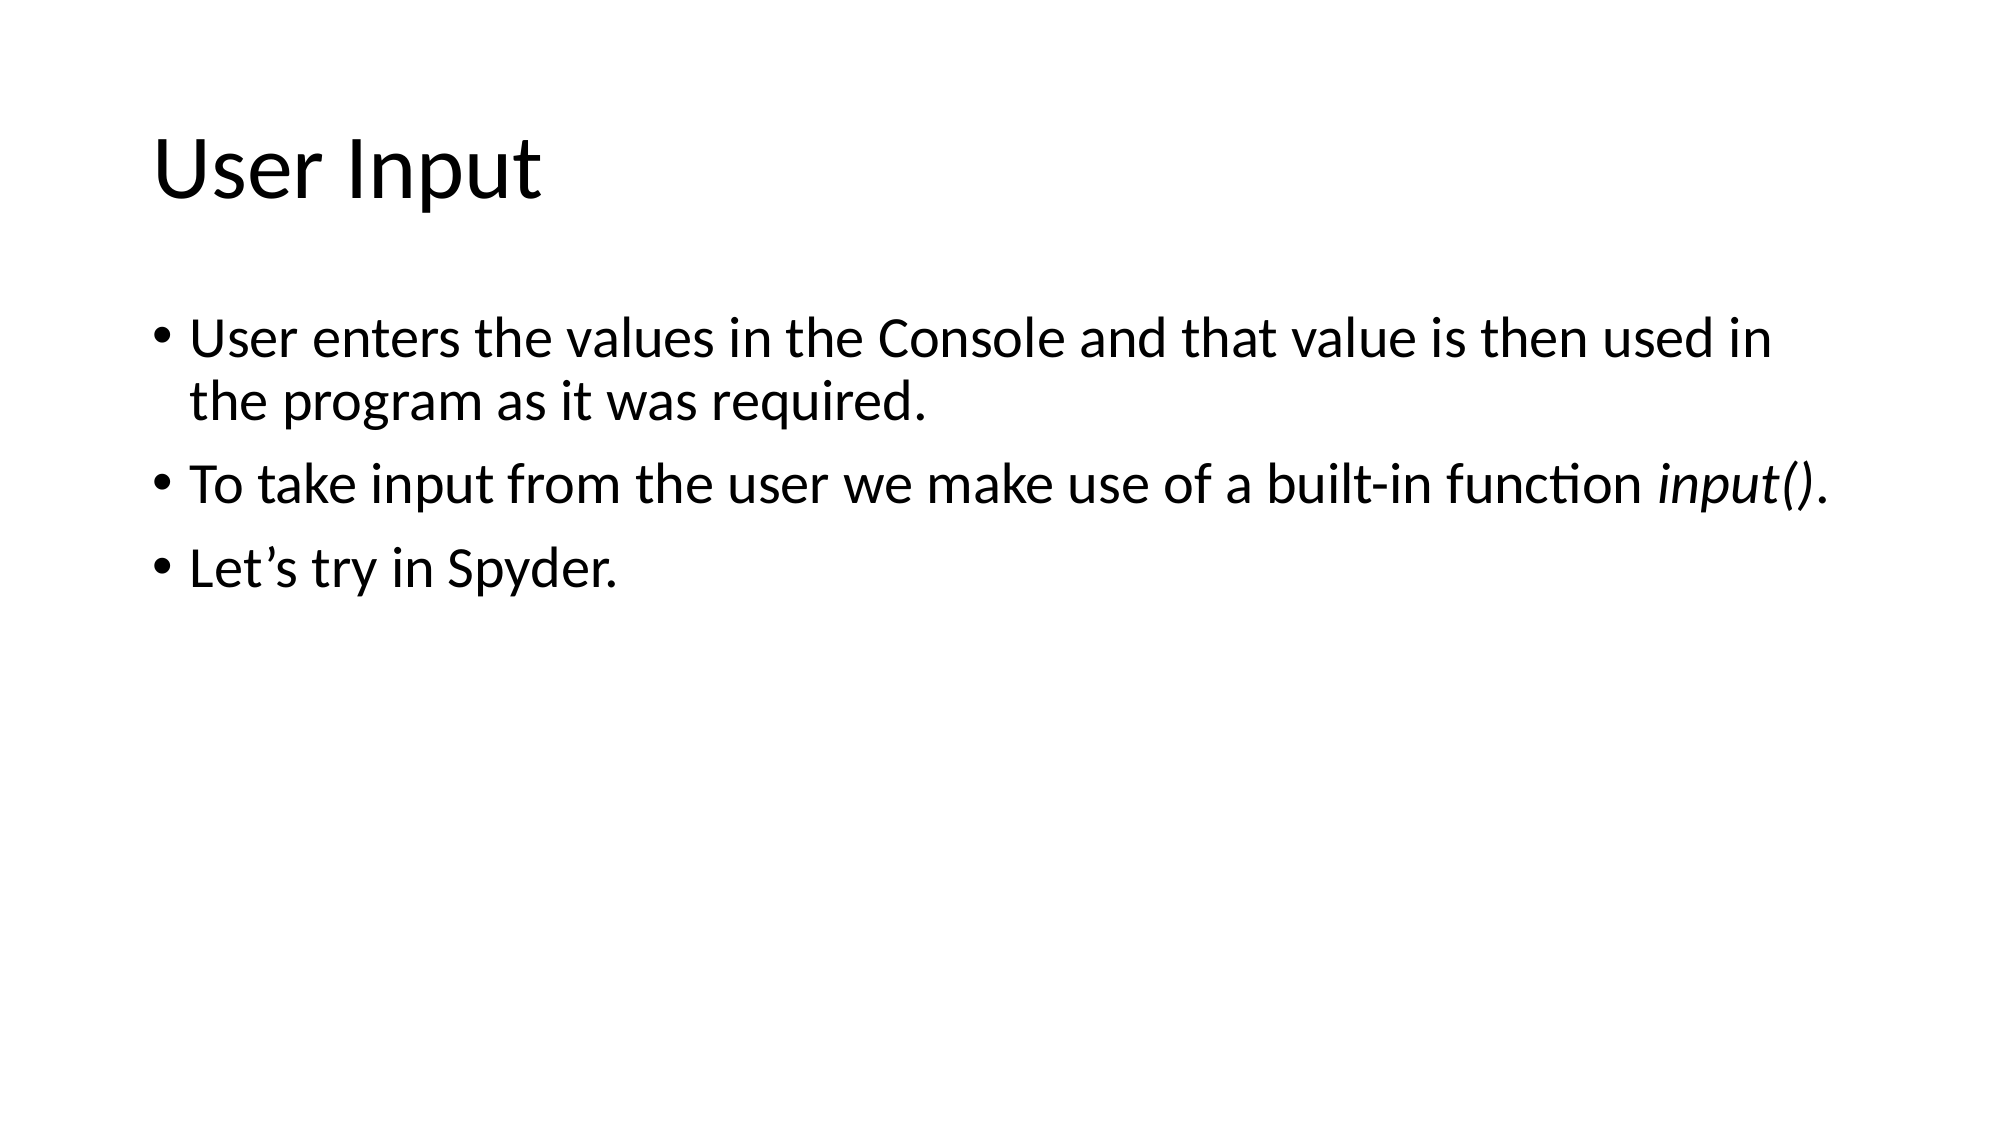

# User Input
User enters the values in the Console and that value is then used in the program as it was required.
To take input from the user we make use of a built-in function input().
Let’s try in Spyder.